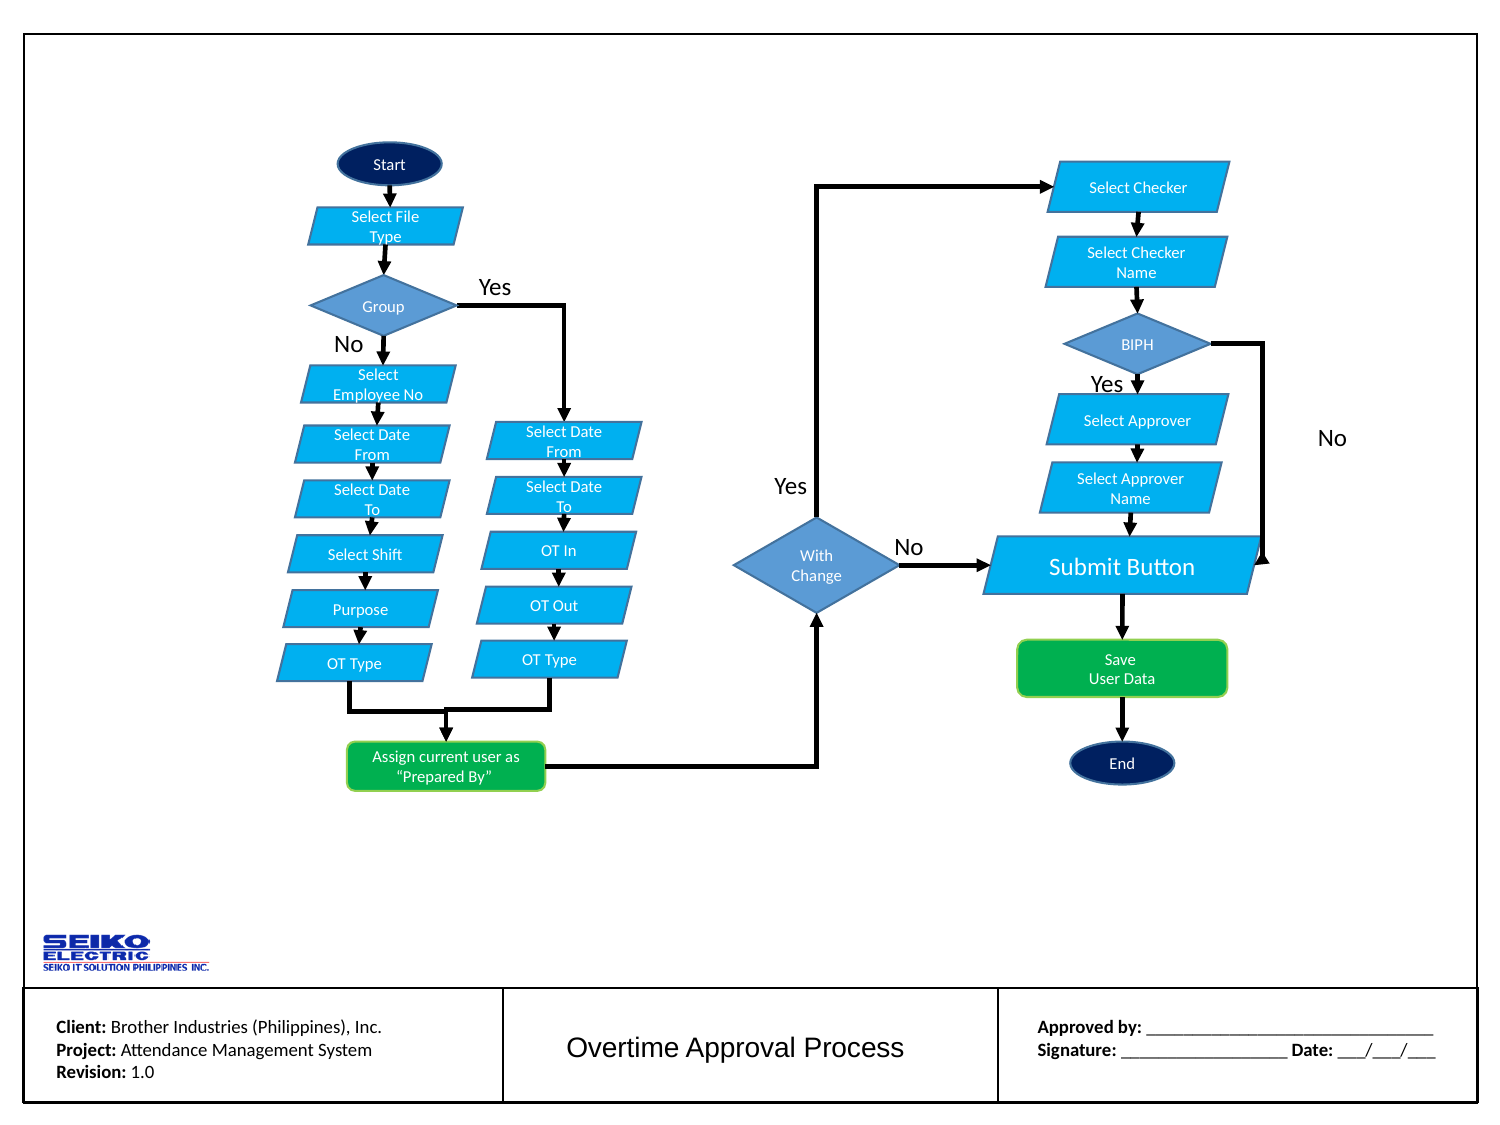

Start
Select Checker
Select File Type
Select Checker Name
Yes
Group
BIPH
No
Yes
Select Employee No
Select Approver
No
Select Date From
Select Date From
Yes
Select Approver Name
Select Date To
Select Date To
With Change
No
OT In
Select Shift
Submit Button
OT Out
Purpose
Save
User Data
OT Type
OT Type
Assign current user as “Prepared By”
End
Overtime Approval Process